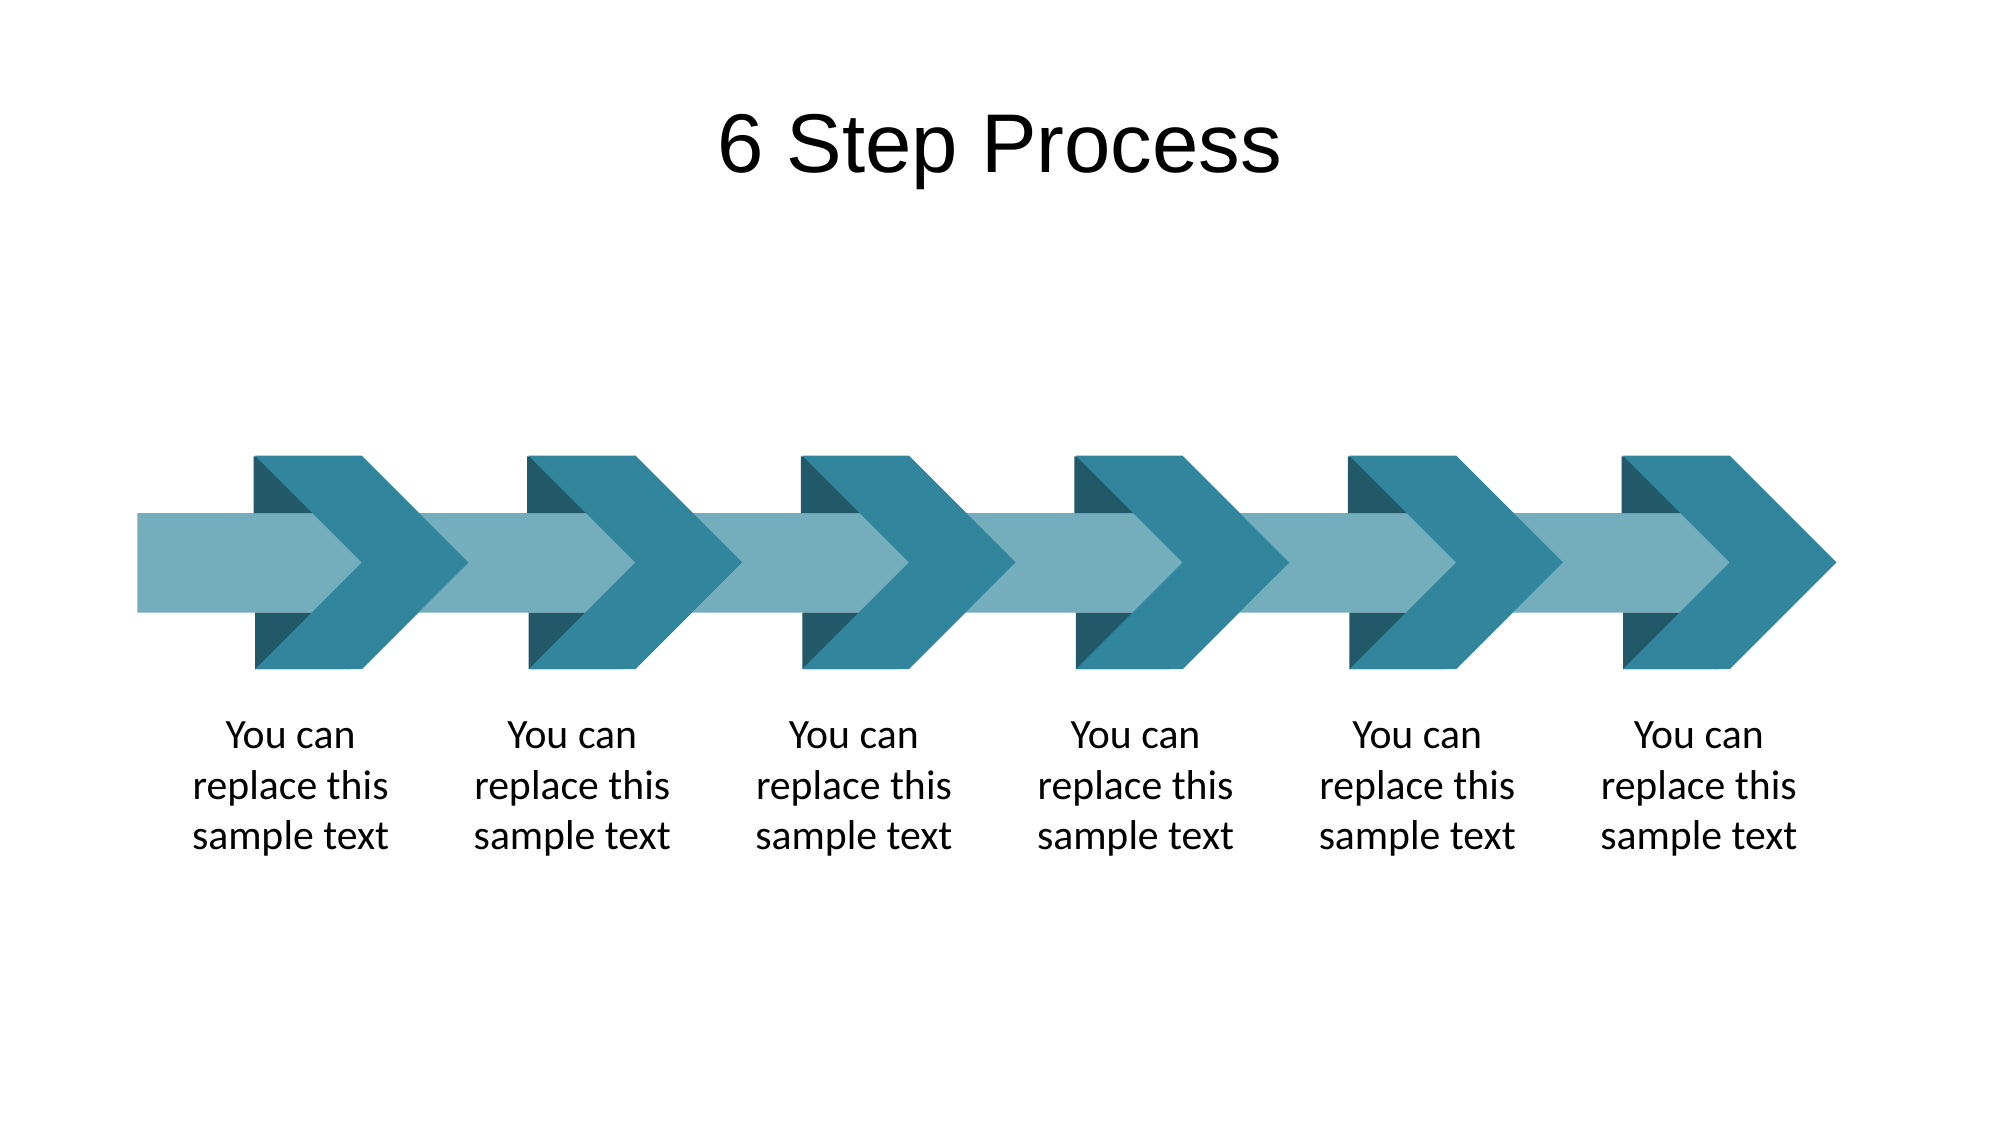

# 6 Step Process

You can replace this sample text
You can replace this sample text
You can replace this sample text
You can replace this sample text
You can replace this sample text
You can replace this sample text